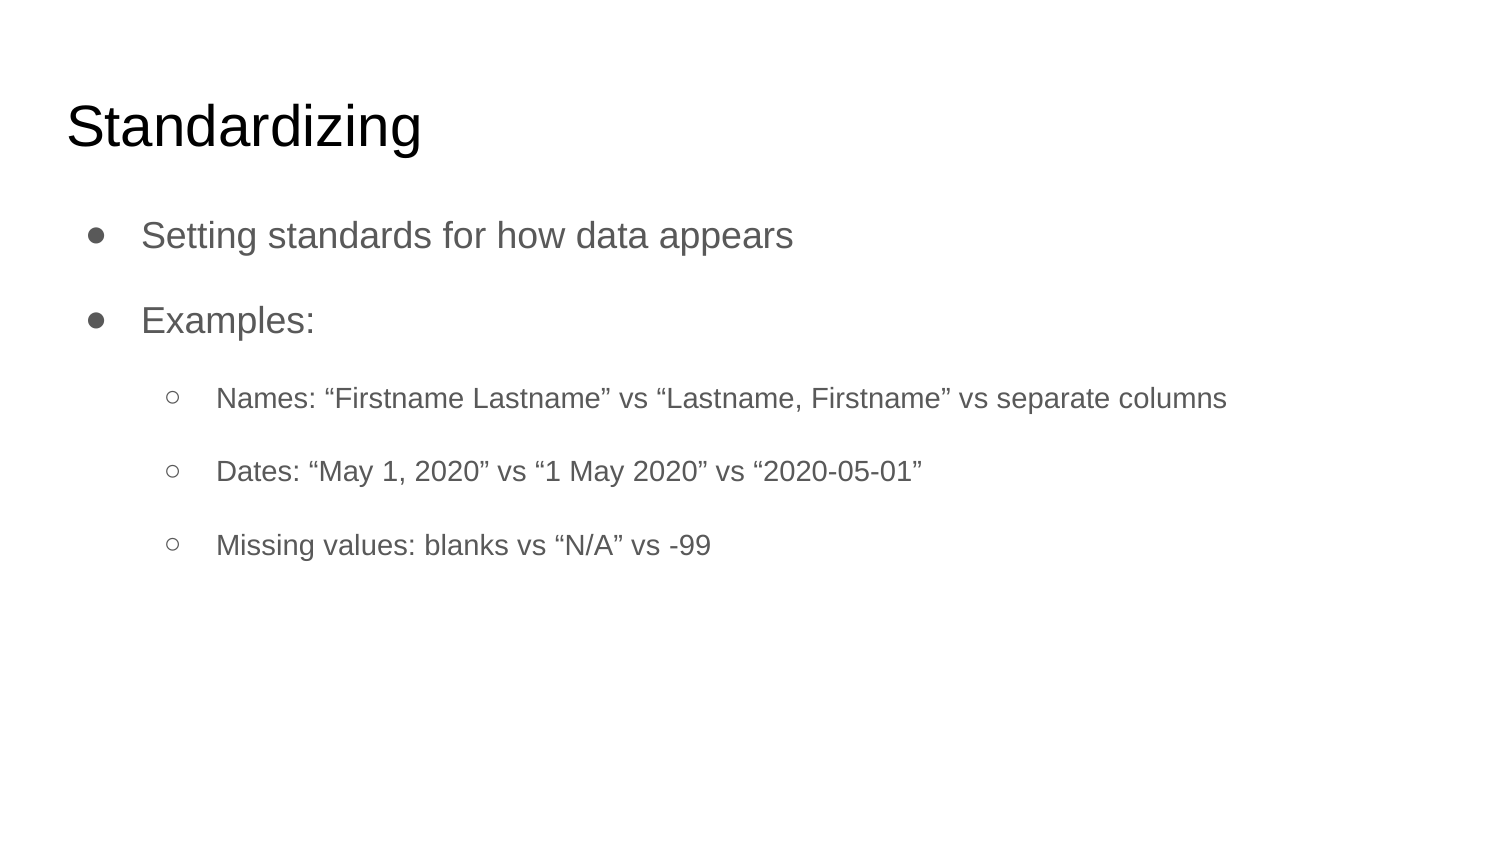

# Standardizing
Setting standards for how data appears
Examples:
Names: “Firstname Lastname” vs “Lastname, Firstname” vs separate columns
Dates: “May 1, 2020” vs “1 May 2020” vs “2020-05-01”
Missing values: blanks vs “N/A” vs -99